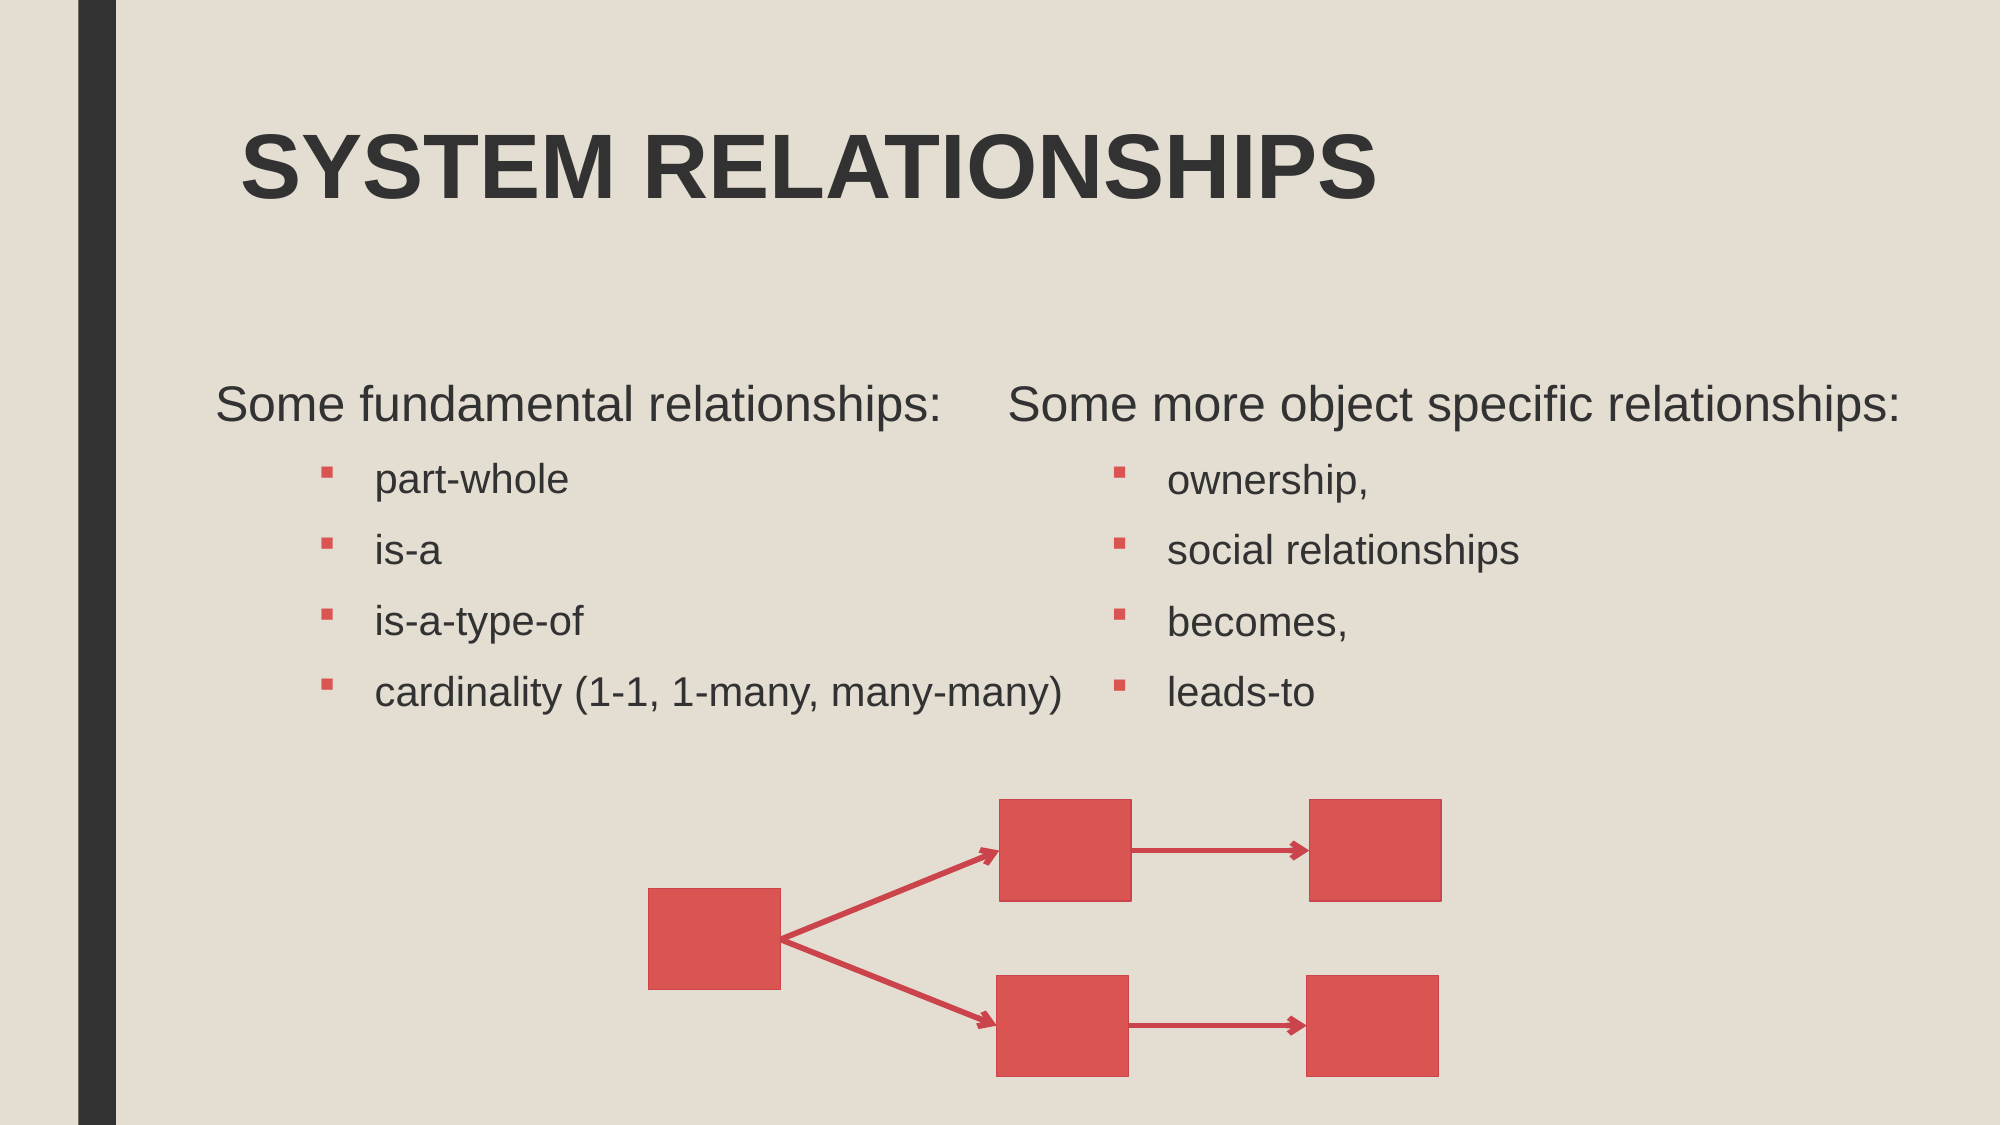

# SYSTEM RELATIONSHIPS
Some fundamental relationships:
part-whole
is-a
is-a-type-of
cardinality (1-1, 1-many, many-many)
Some more object specific relationships:
ownership,
social relationships
becomes,
leads-to